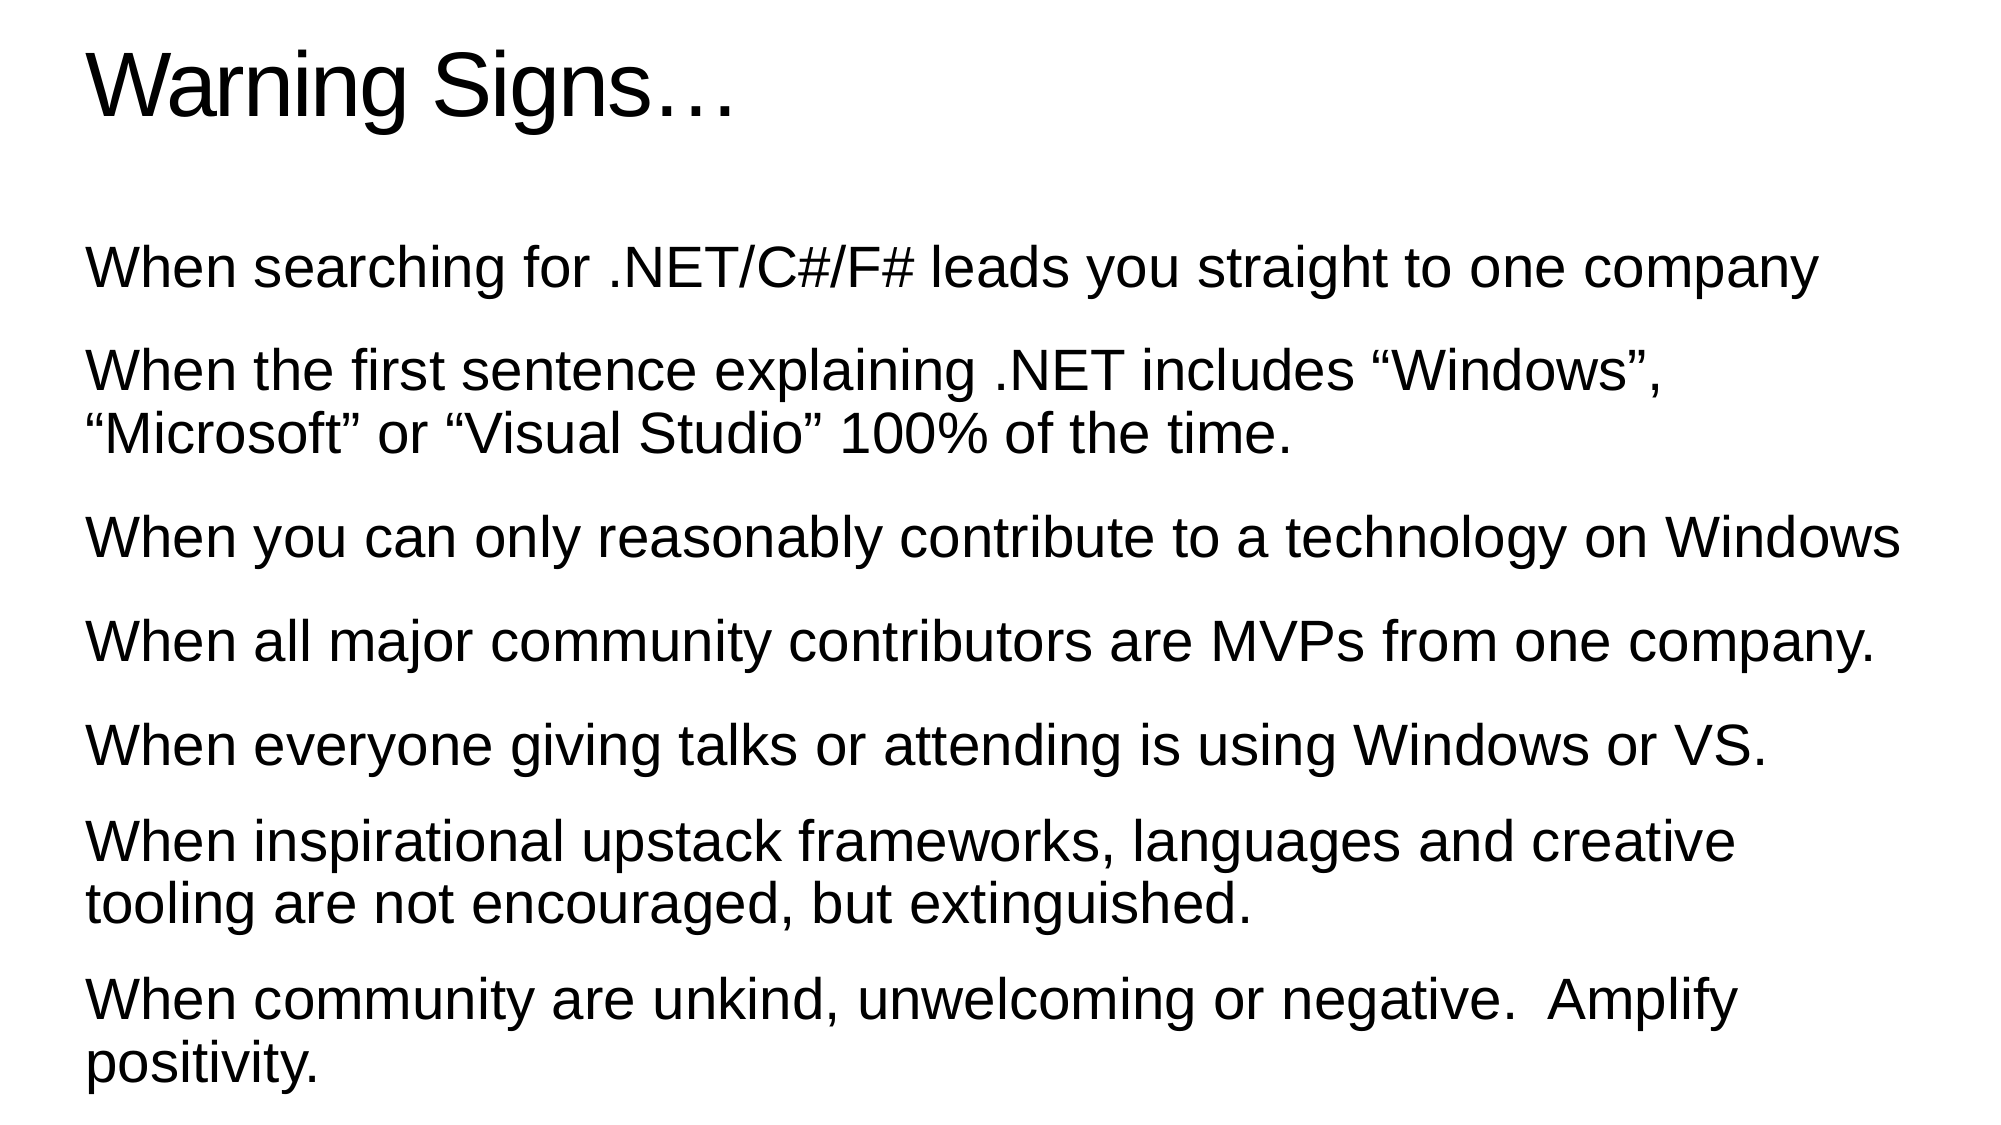

# Warning Signs…
When searching for .NET/C#/F# leads you straight to one company

When the first sentence explaining .NET includes “Windows”, “Microsoft” or “Visual Studio” 100% of the time.

When you can only reasonably contribute to a technology on Windows

When all major community contributors are MVPs from one company.

When everyone giving talks or attending is using Windows or VS.

When inspirational upstack frameworks, languages and creative tooling are not encouraged, but extinguished.

When community are unkind, unwelcoming or negative.  Amplify positivity.